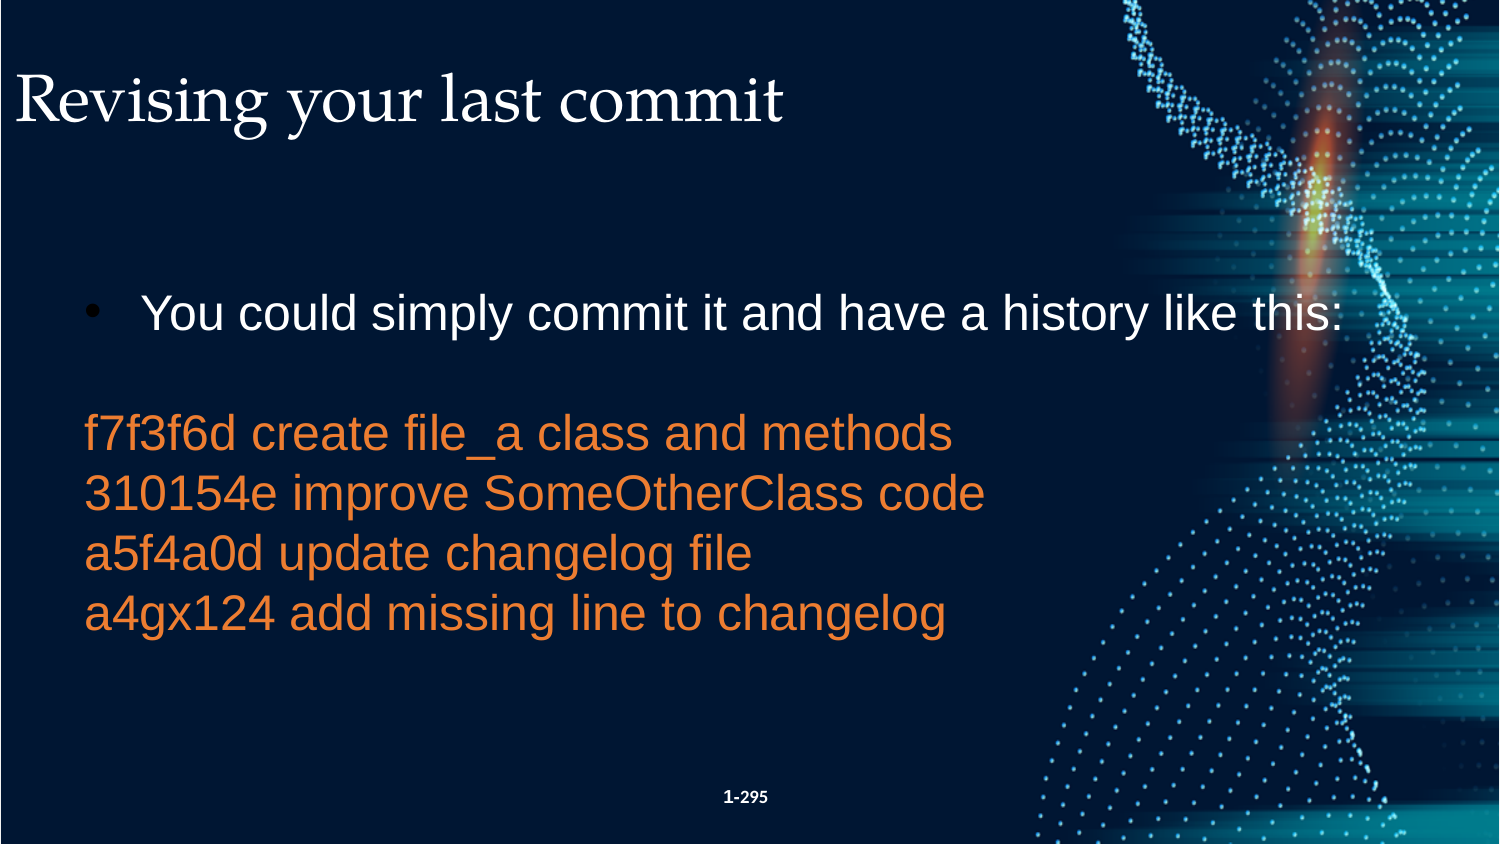

Revising your last commit
You could simply commit it and have a history like this:

f7f3f6d create file_a class and methods
310154e improve SomeOtherClass code
a5f4a0d update changelog file
a4gx124 add missing line to changelog
1-295